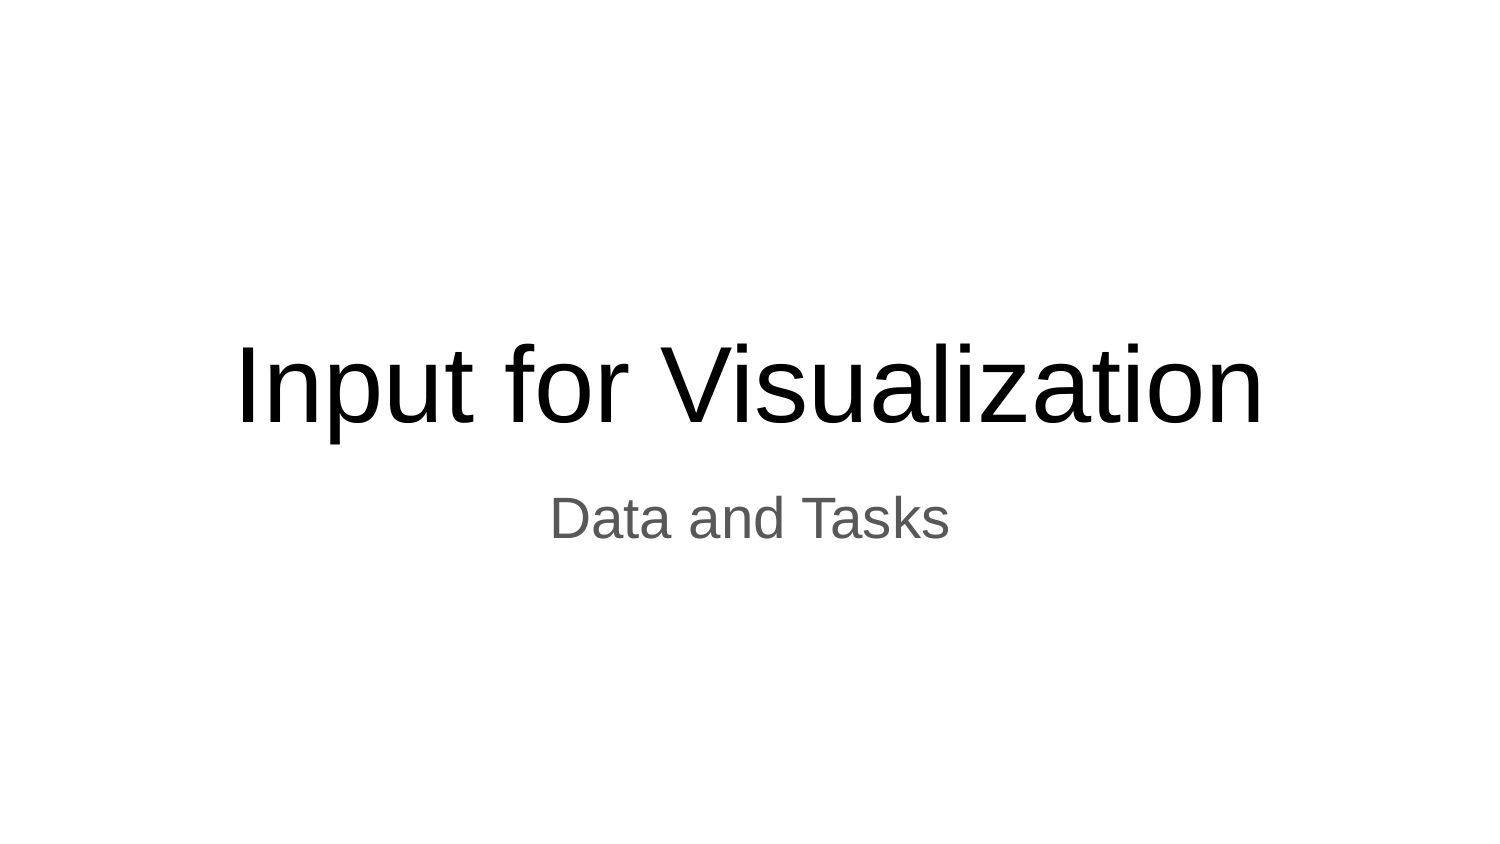

# Input for Visualization
Data and Tasks